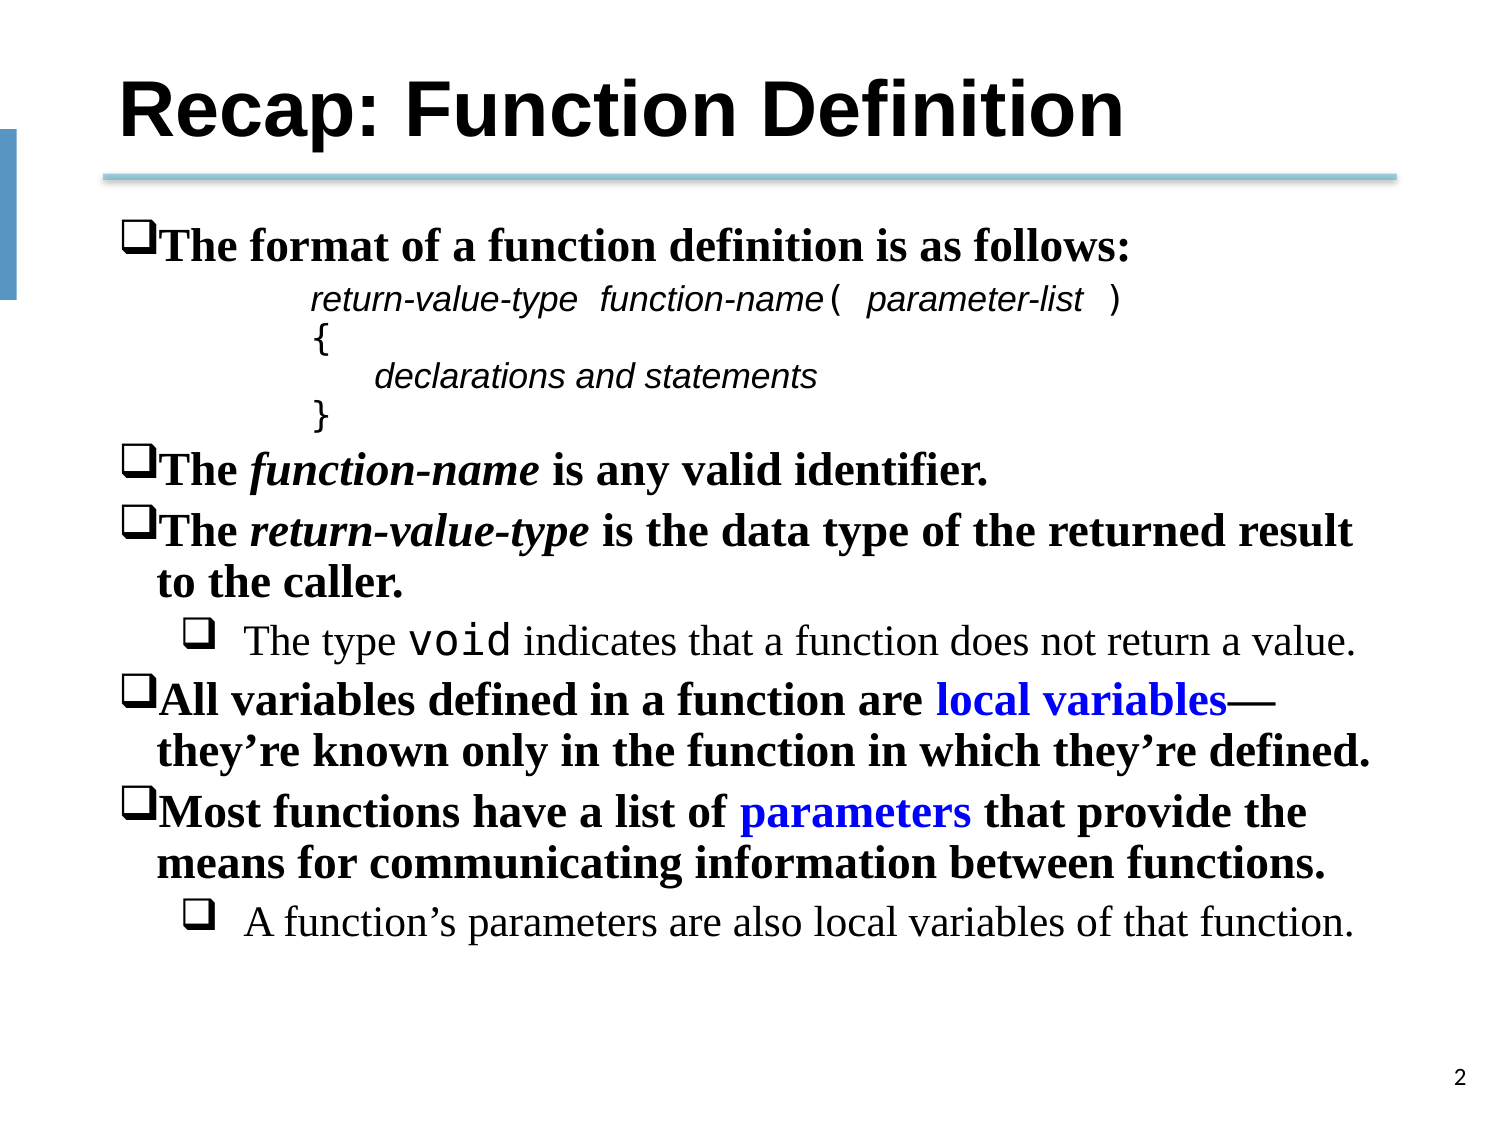

# Recap: Function Definition
The format of a function definition is as follows:
	return-value-type function-name( parameter-list )
{
   declarations and statements
}
The function-name is any valid identifier.
The return-value-type is the data type of the returned result to the caller.
The type void indicates that a function does not return a value.
All variables defined in a function are local variables—they’re known only in the function in which they’re defined.
Most functions have a list of parameters that provide the means for communicating information between functions.
A function’s parameters are also local variables of that function.

2